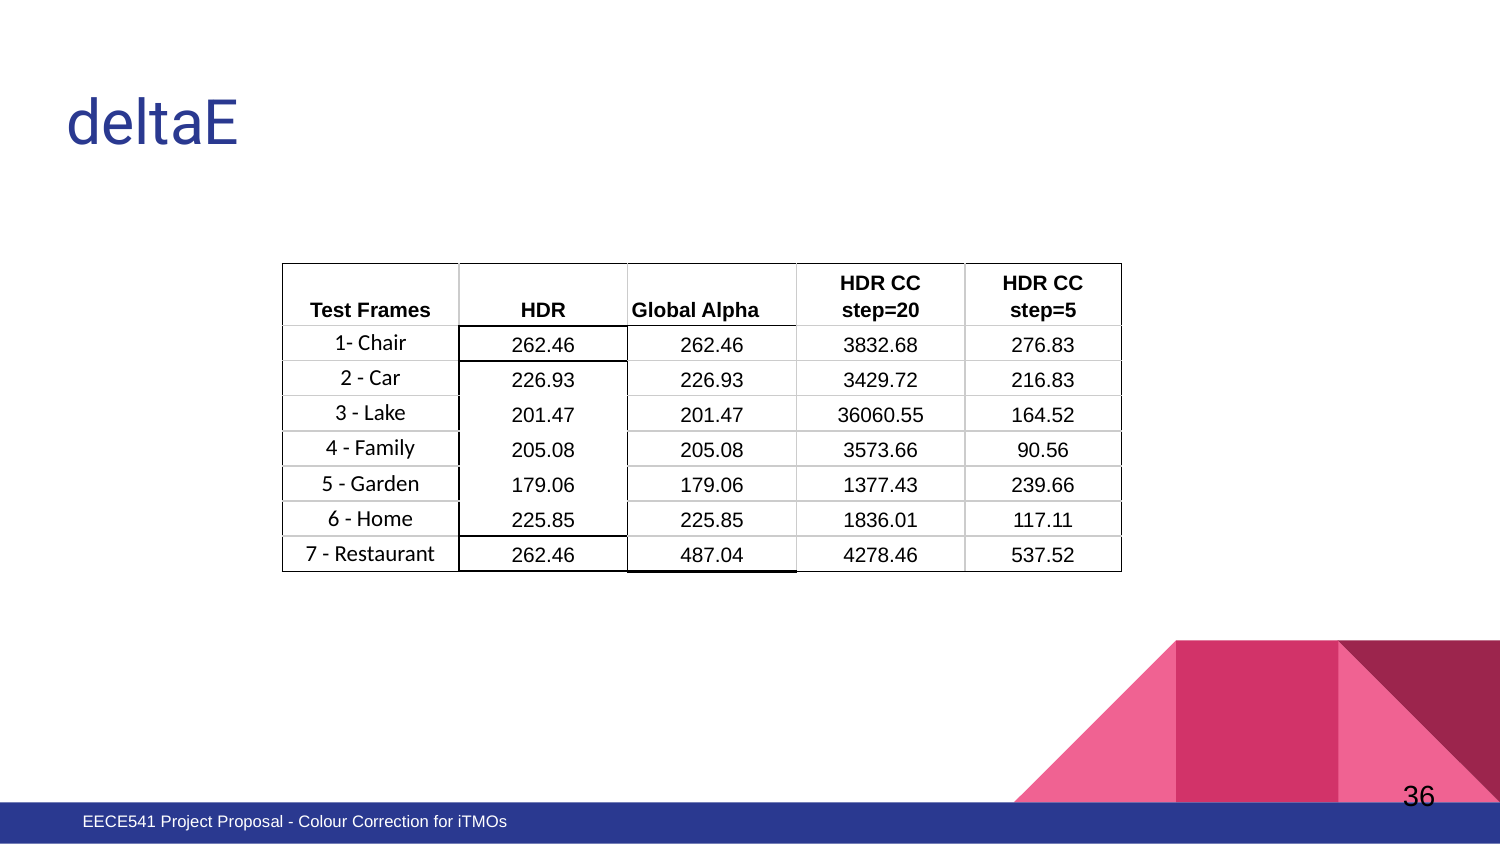

# deltaE
| Test Frames | HDR | Global Alpha | HDR CC step=20 | HDR CC step=5 |
| --- | --- | --- | --- | --- |
| 1- Chair | 262.46 | 262.46 | 3832.68 | 276.83 |
| 2 - Car | 226.93 | 226.93 | 3429.72 | 216.83 |
| 3 - Lake | 201.47 | 201.47 | 36060.55 | 164.52 |
| 4 - Family | 205.08 | 205.08 | 3573.66 | 90.56 |
| 5 - Garden | 179.06 | 179.06 | 1377.43 | 239.66 |
| 6 - Home | 225.85 | 225.85 | 1836.01 | 117.11 |
| 7 - Restaurant | 262.46 | 487.04 | 4278.46 | 537.52 |
36